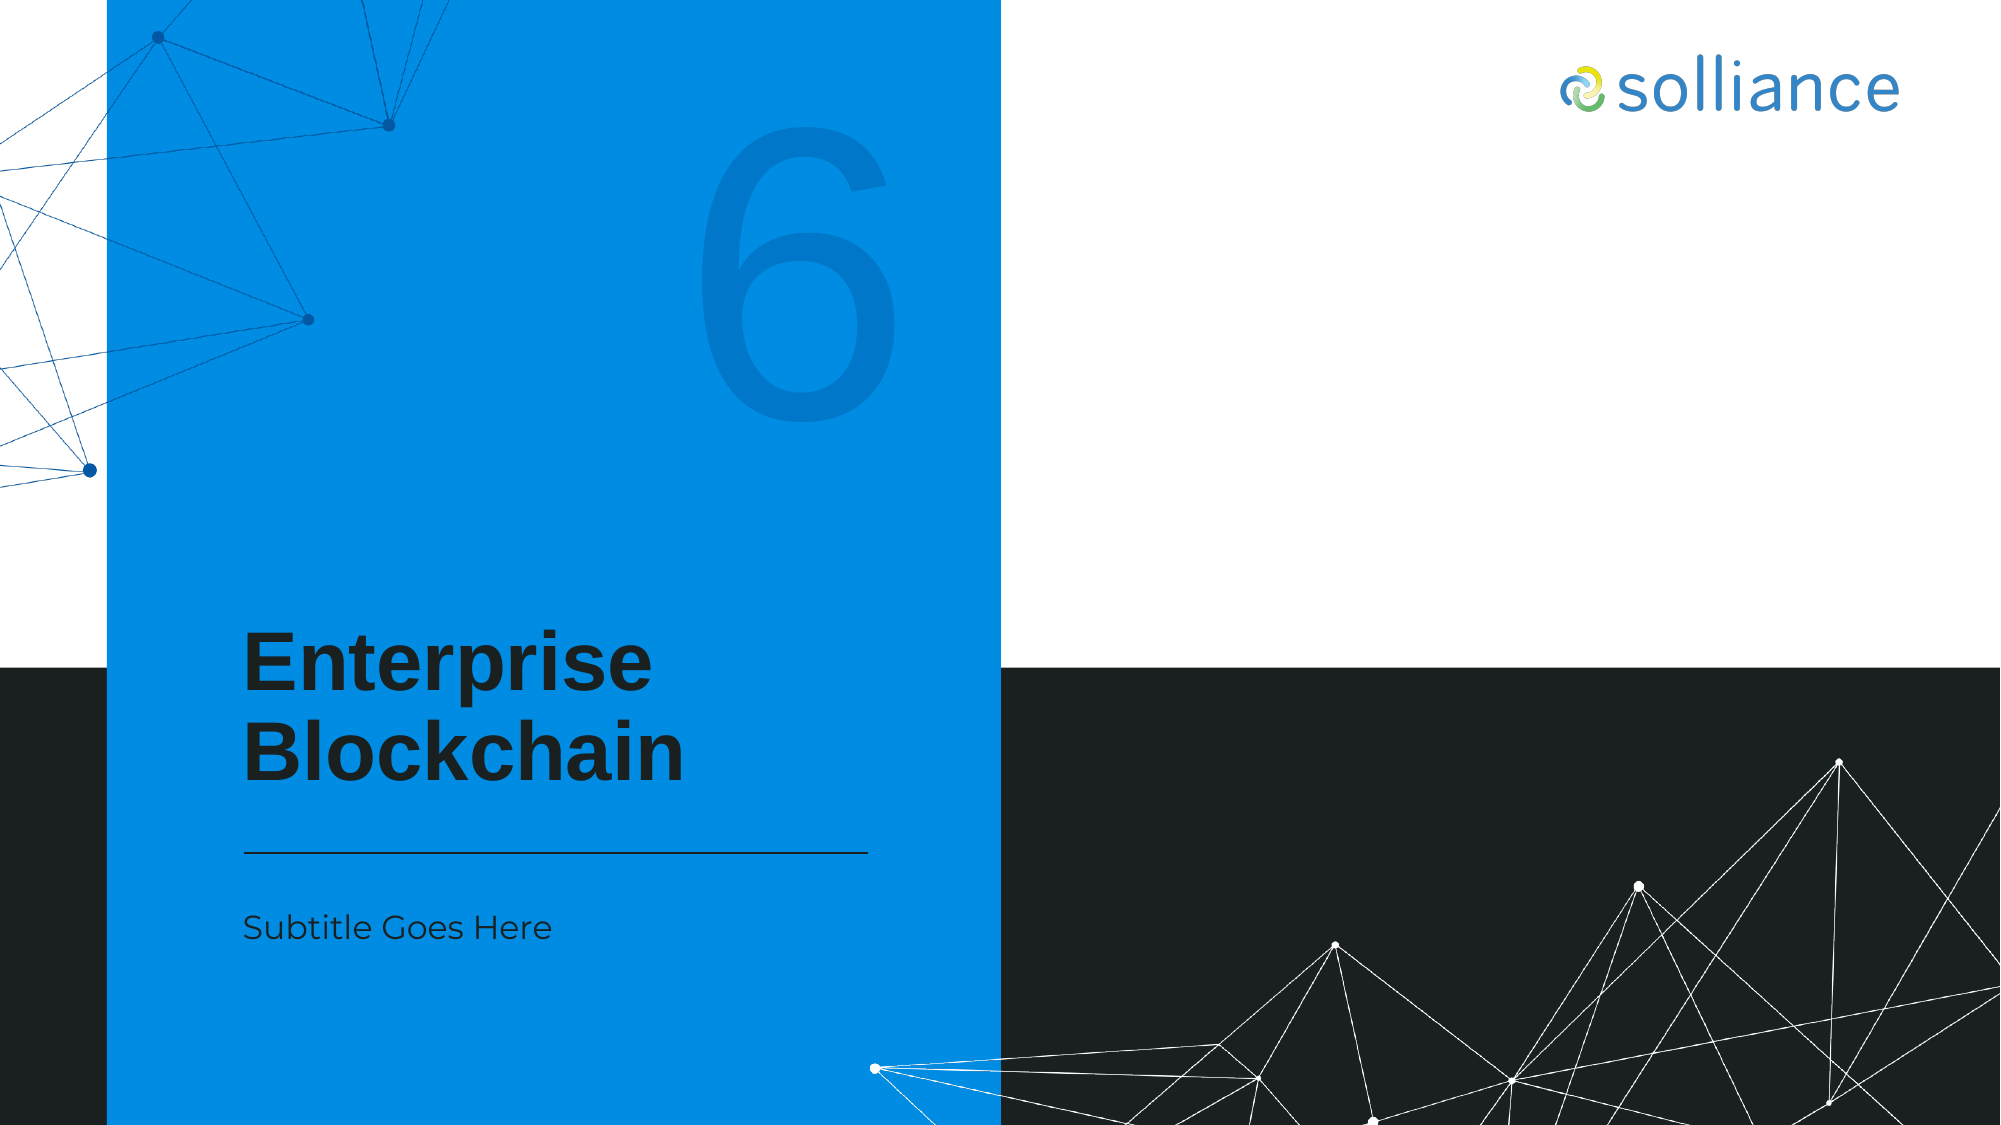

6
# Enterprise Blockchain
Subtitle Goes Here